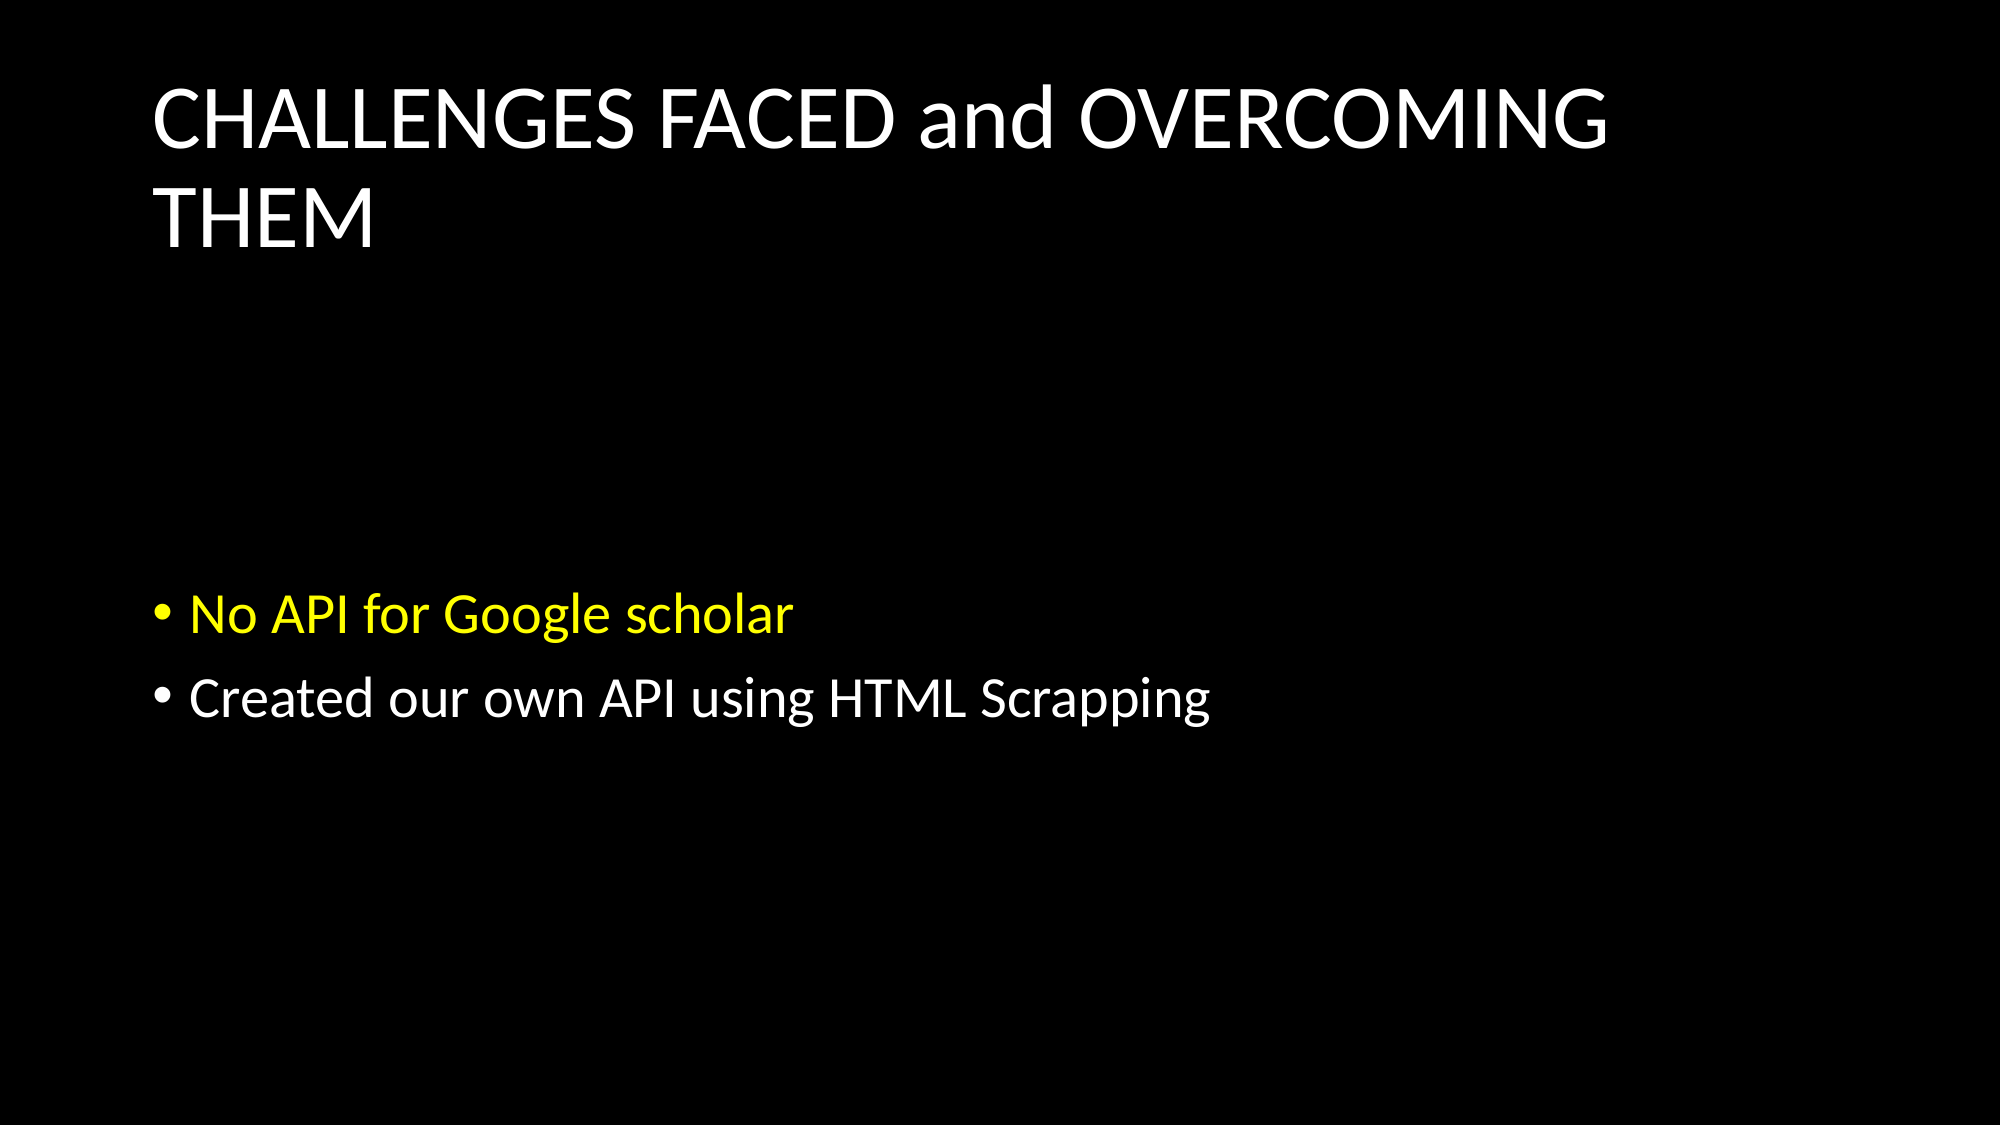

# CHALLENGES FACED and OVERCOMING THEM
No API for Google scholar
Created our own API using HTML Scrapping